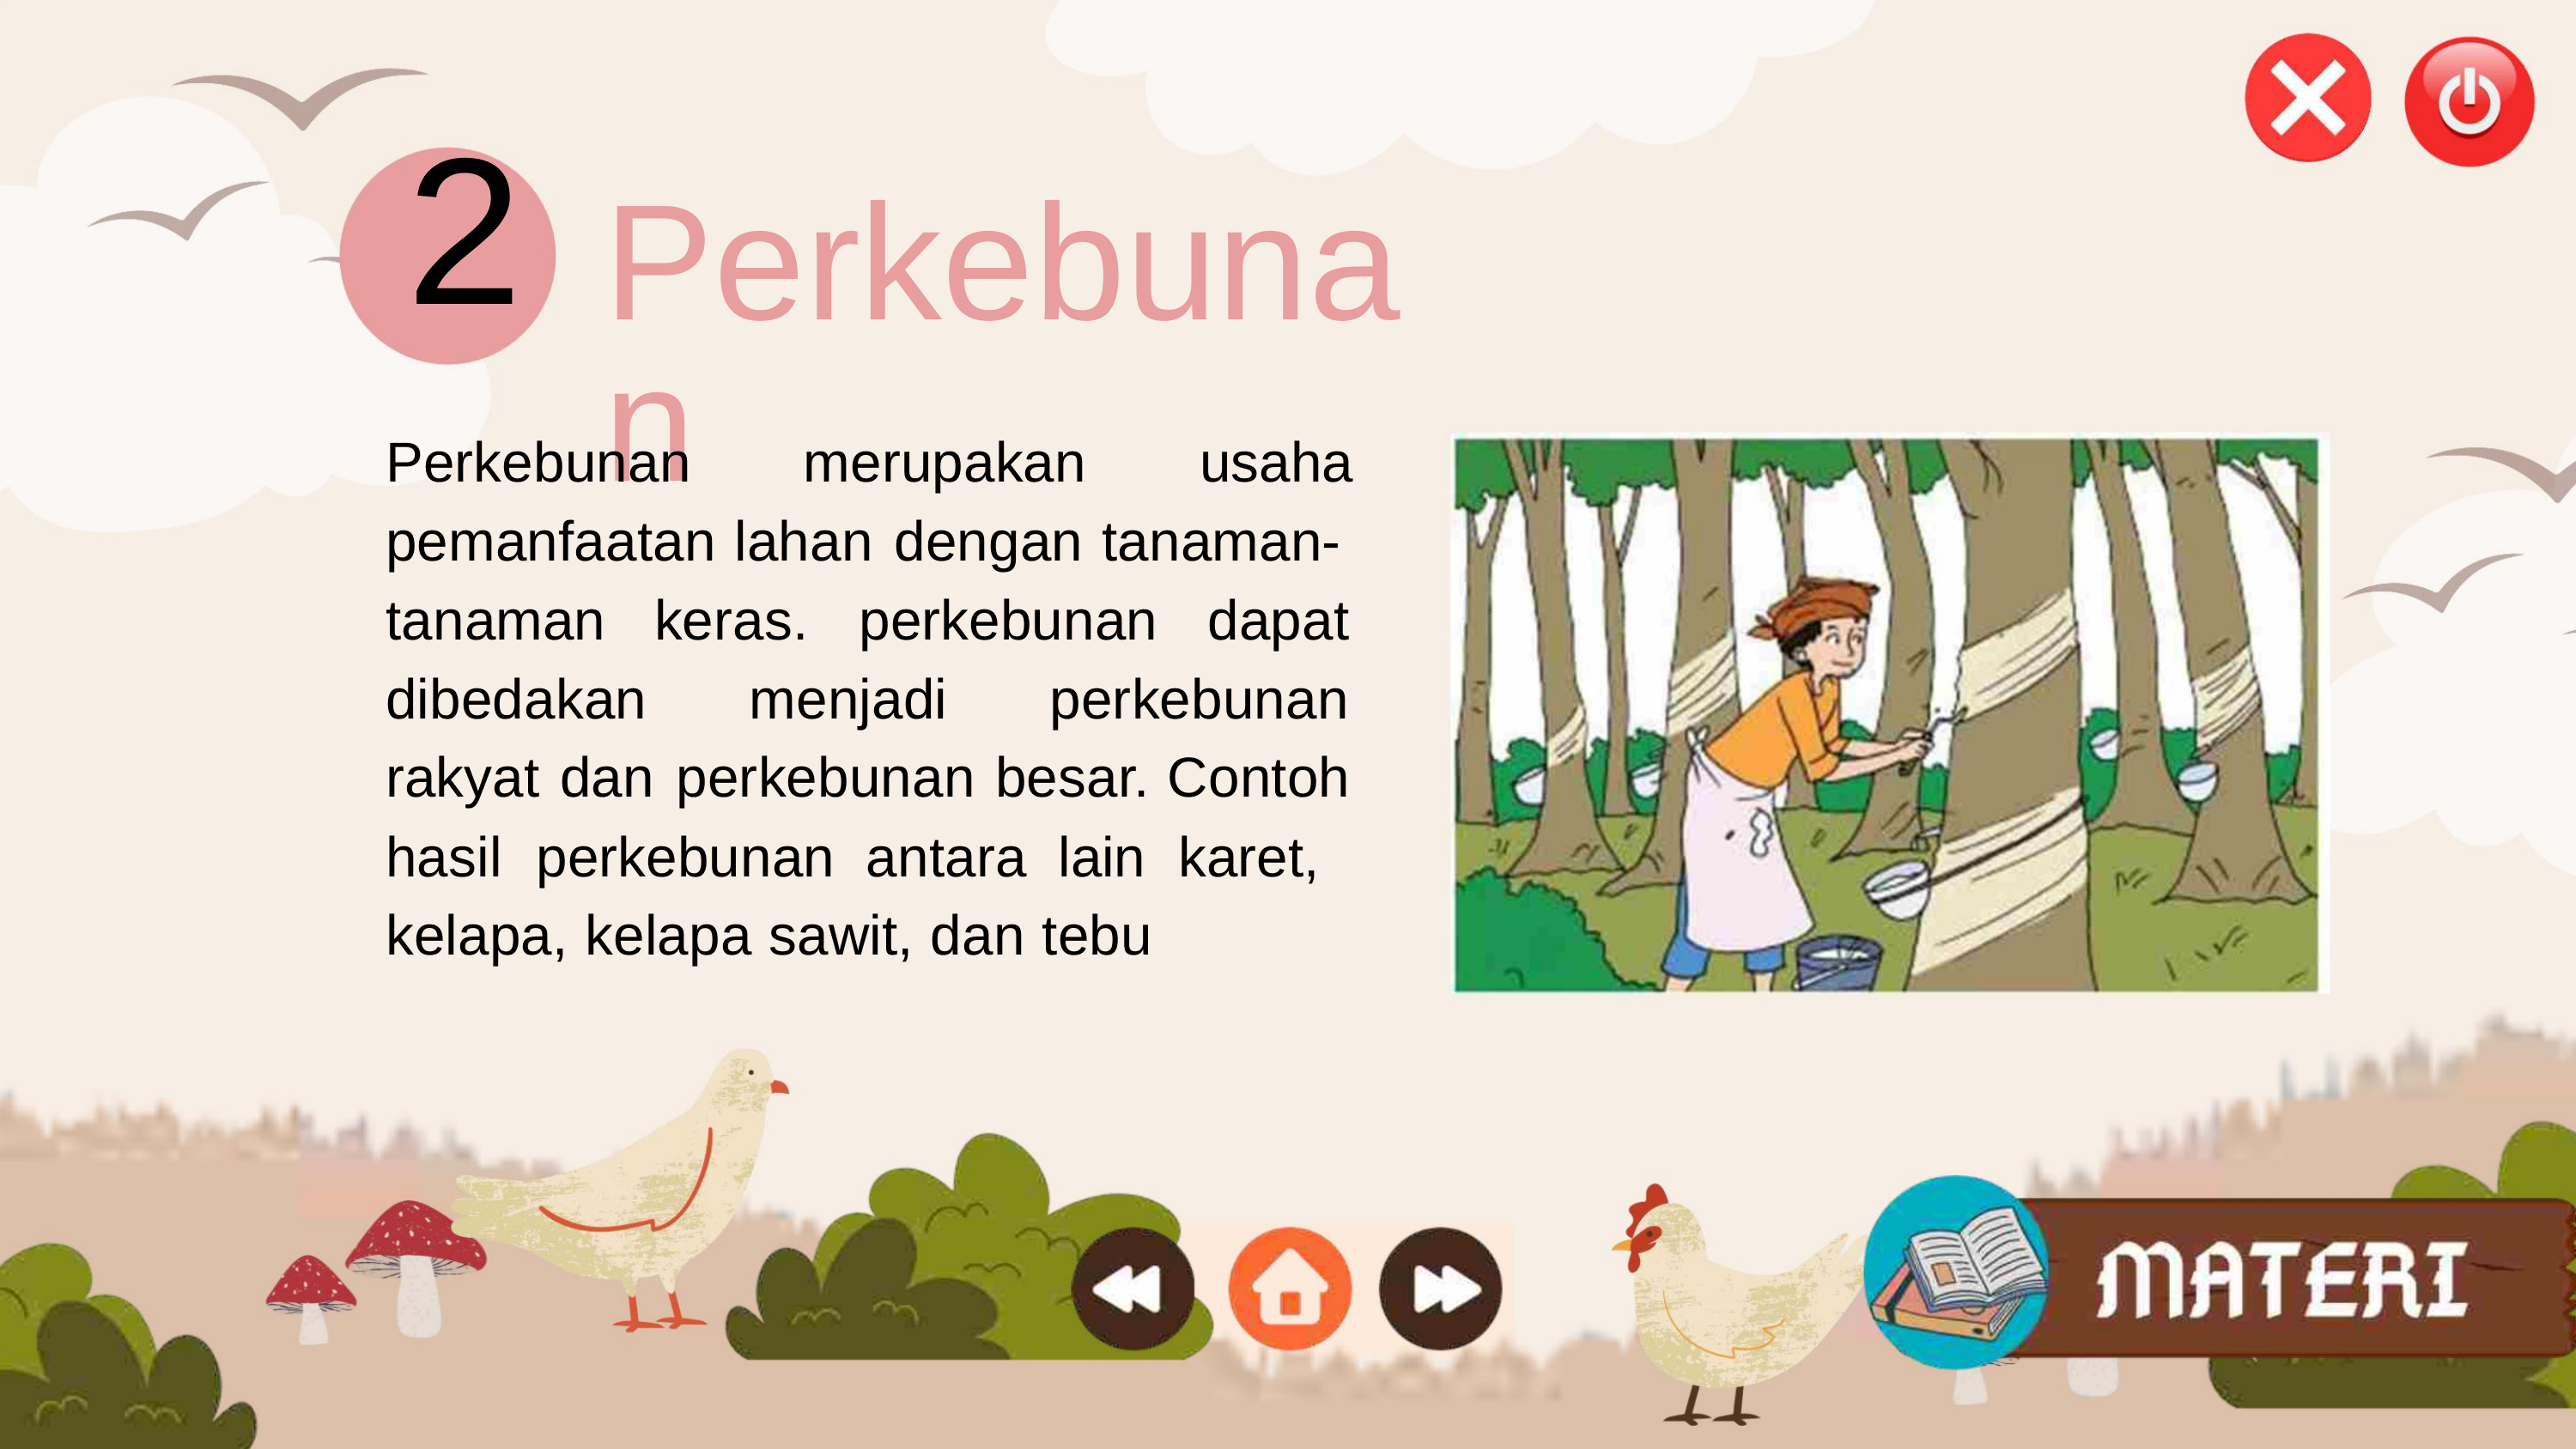

2
Perkebunan
Perkebunan merupakan usaha
pemanfaatan lahan dengan tanaman-
tanaman keras. perkebunan dapat
dibedakan menjadi perkebunan
rakyat dan perkebunan besar. Contoh
hasil perkebunan antara lain karet,
kelapa, kelapa sawit, dan tebu